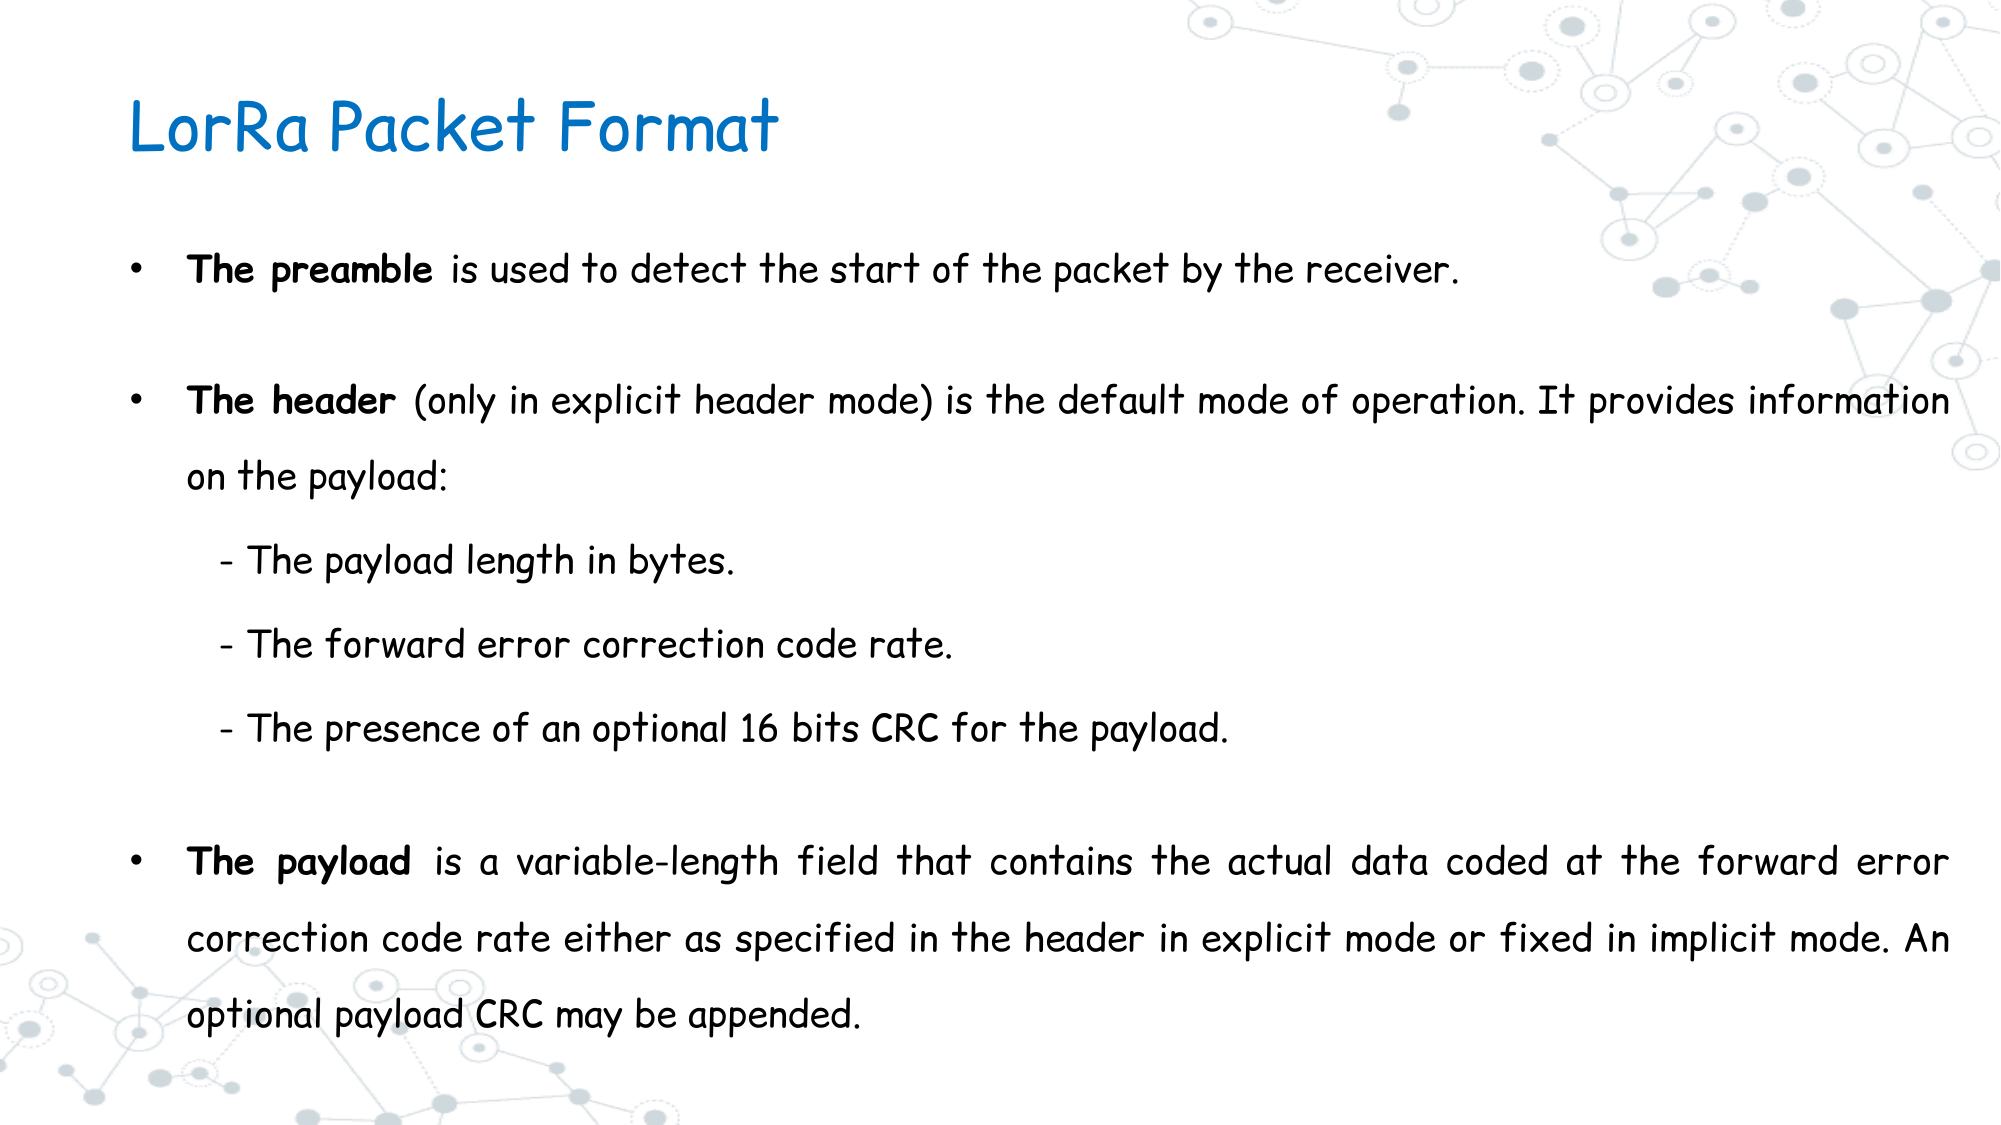

# LorRa Packet Format
The preamble is used to detect the start of the packet by the receiver.

The header (only in explicit header mode) is the default mode of operation. It provides information on the payload:
- The payload length in bytes.
- The forward error correction code rate.
- The presence of an optional 16 bits CRC for the payload.

The payload is a variable-length field that contains the actual data coded at the forward error correction code rate either as specified in the header in explicit mode or fixed in implicit mode. An optional payload CRC may be appended.